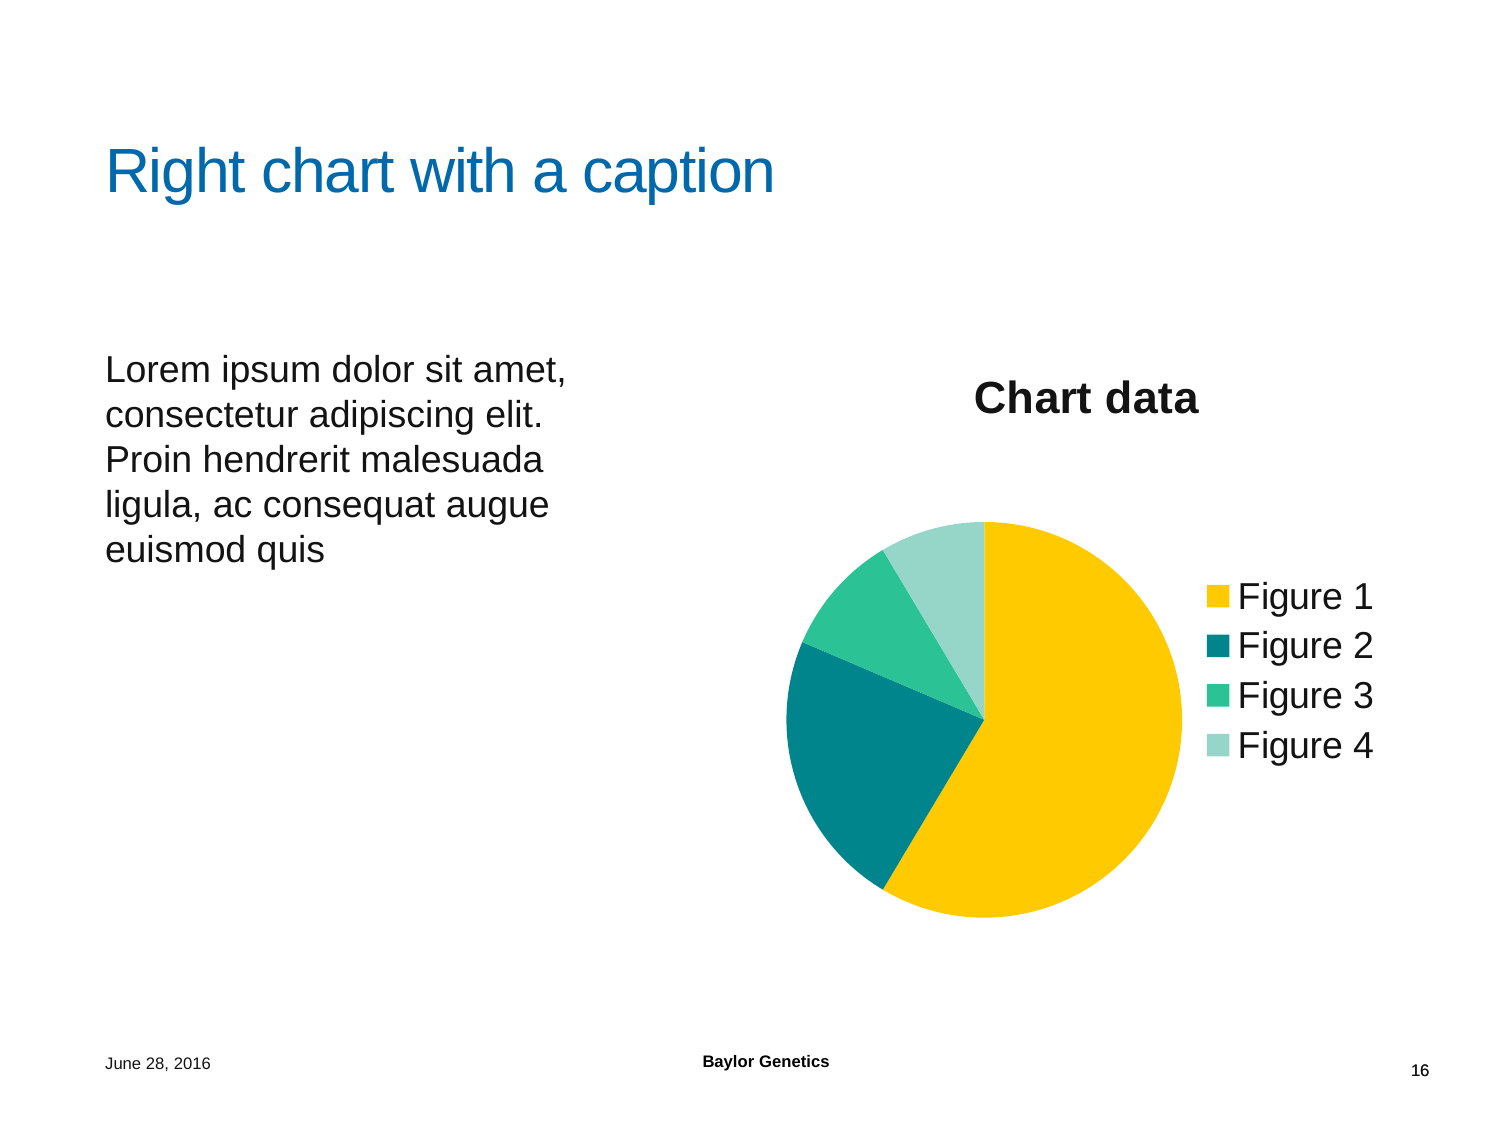

# Right chart with a caption

Lorem ipsum dolor sit amet, consectetur adipiscing elit.
Proin hendrerit malesuada
ligula, ac consequat augue
euismod quis

### Chart: Chart data

| Category | Sales |
|---|---|
| Figure 1 | 8.2 |
| Figure 2 | 3.2 |
| Figure 3 | 1.4 |
| Figure 4 | 1.2 |
June 28, 2016